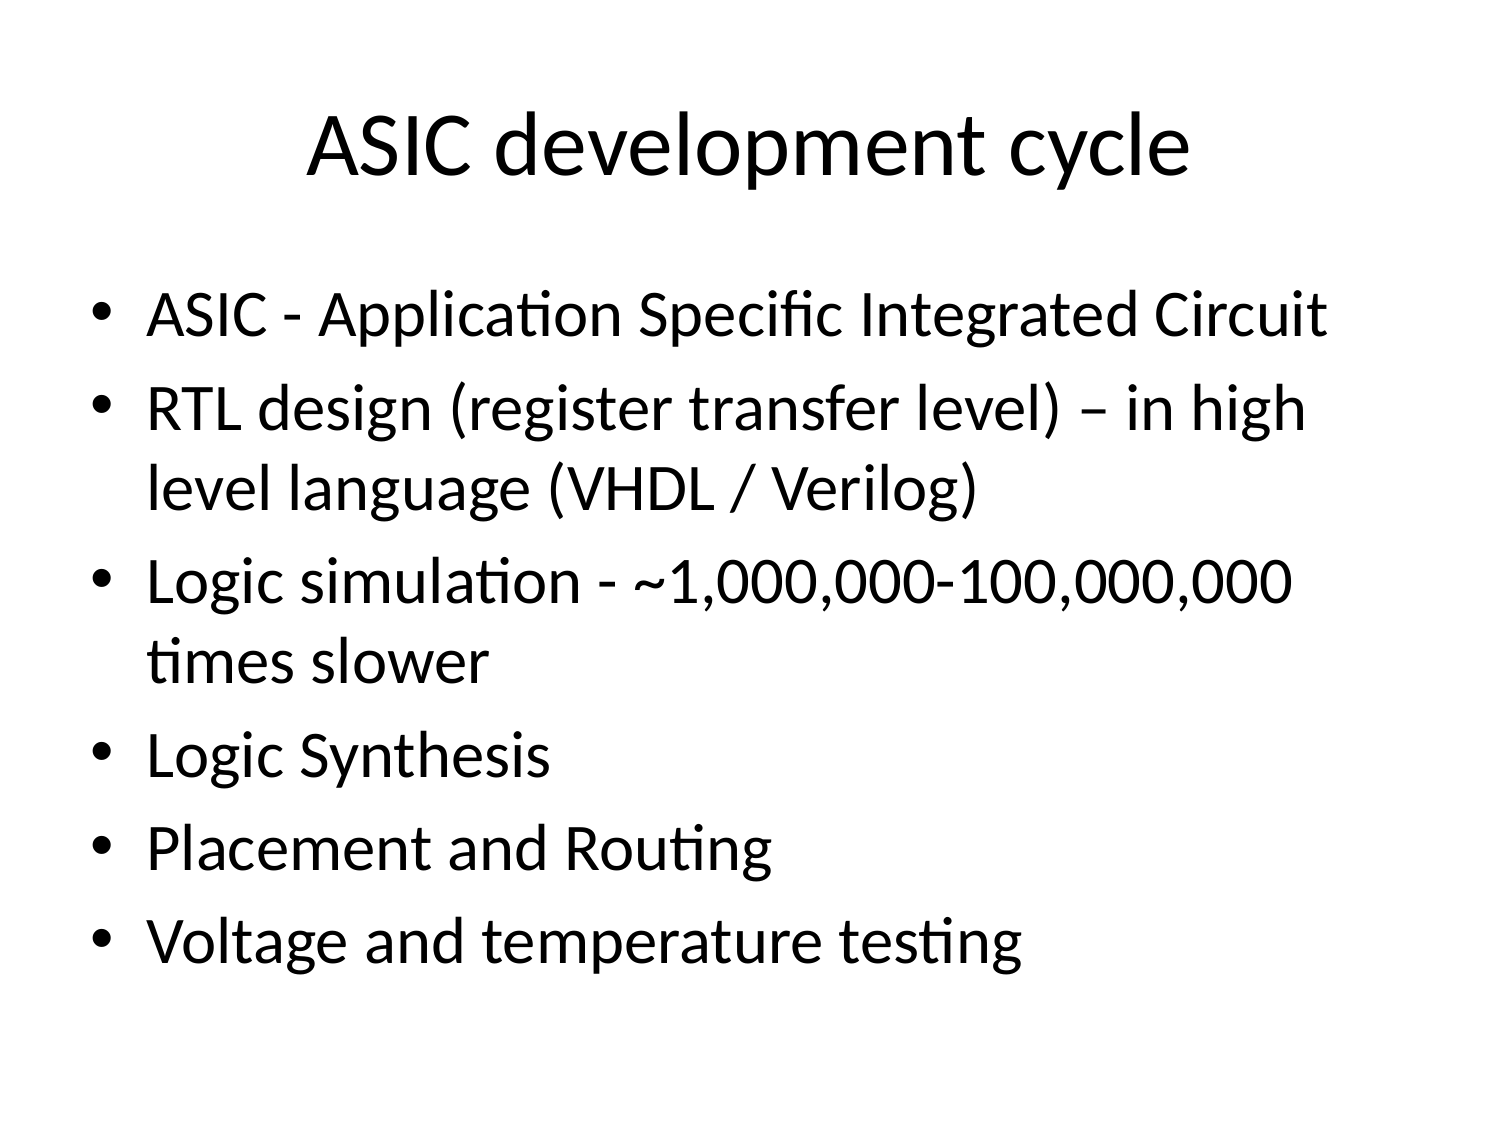

# ASIC development cycle
ASIC - Application Specific Integrated Circuit
RTL design (register transfer level) – in high level language (VHDL / Verilog)
Logic simulation - ~1,000,000-100,000,000 times slower
Logic Synthesis
Placement and Routing
Voltage and temperature testing